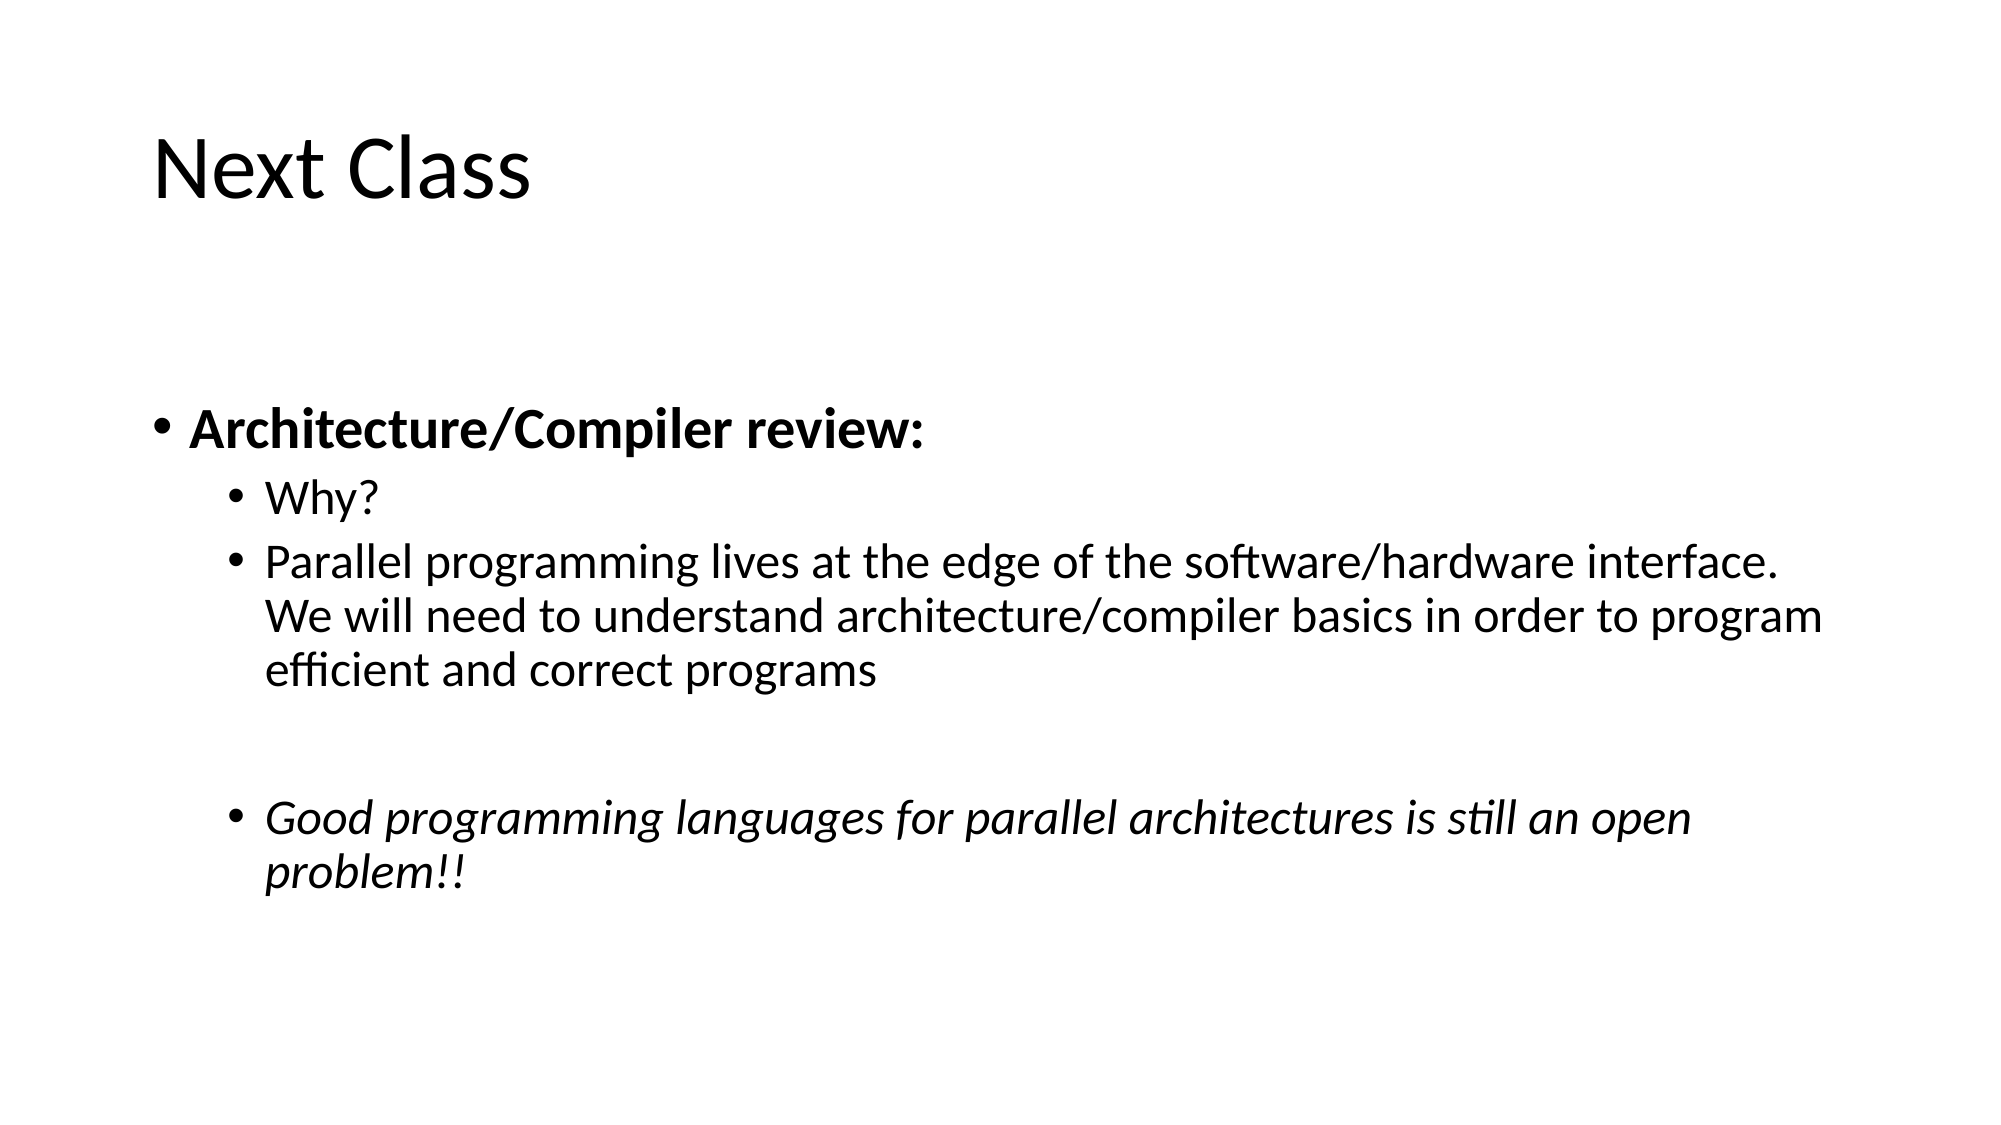

# Next Class

Architecture/Compiler review:
Why?
Parallel programming lives at the edge of the software/hardware interface. We will need to understand architecture/compiler basics in order to program efficient and correct programs

Good programming languages for parallel architectures is still an open problem!!